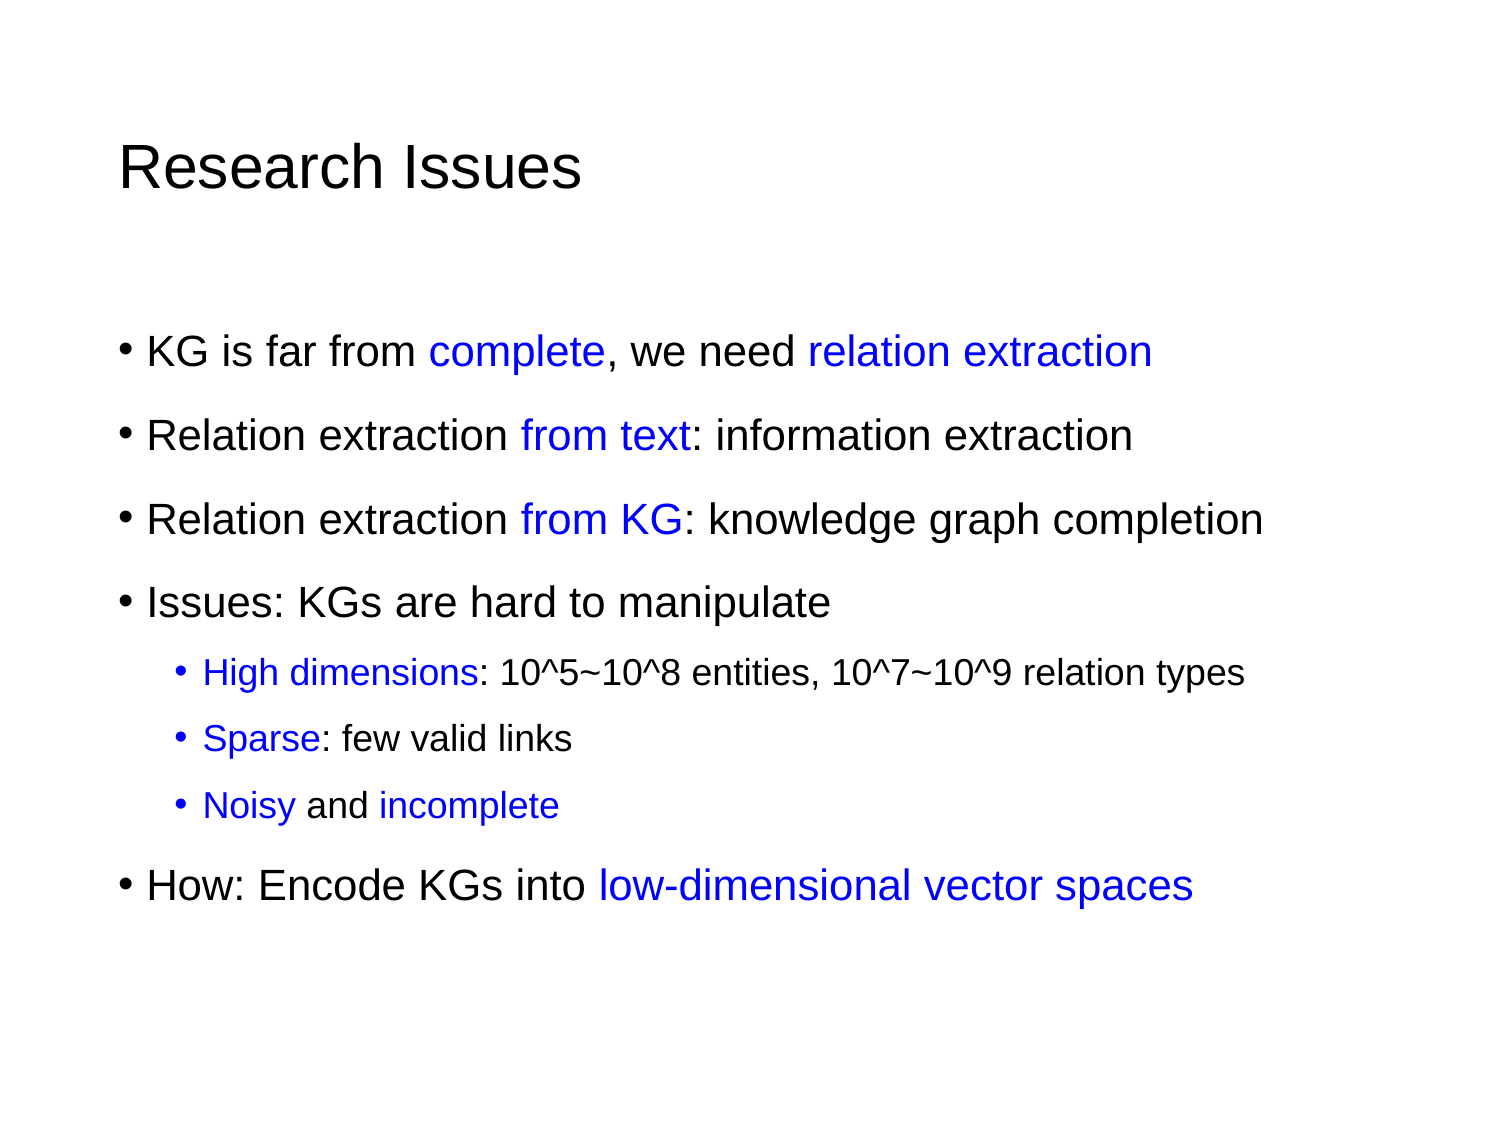

# Research Issues
KG is far from complete, we need relation extraction
Relation extraction from text: information extraction
Relation extraction from KG: knowledge graph completion
Issues: KGs are hard to manipulate
High dimensions: 10^5~10^8 entities, 10^7~10^9 relation types
Sparse: few valid links
Noisy and incomplete
How: Encode KGs into low-dimensional vector spaces